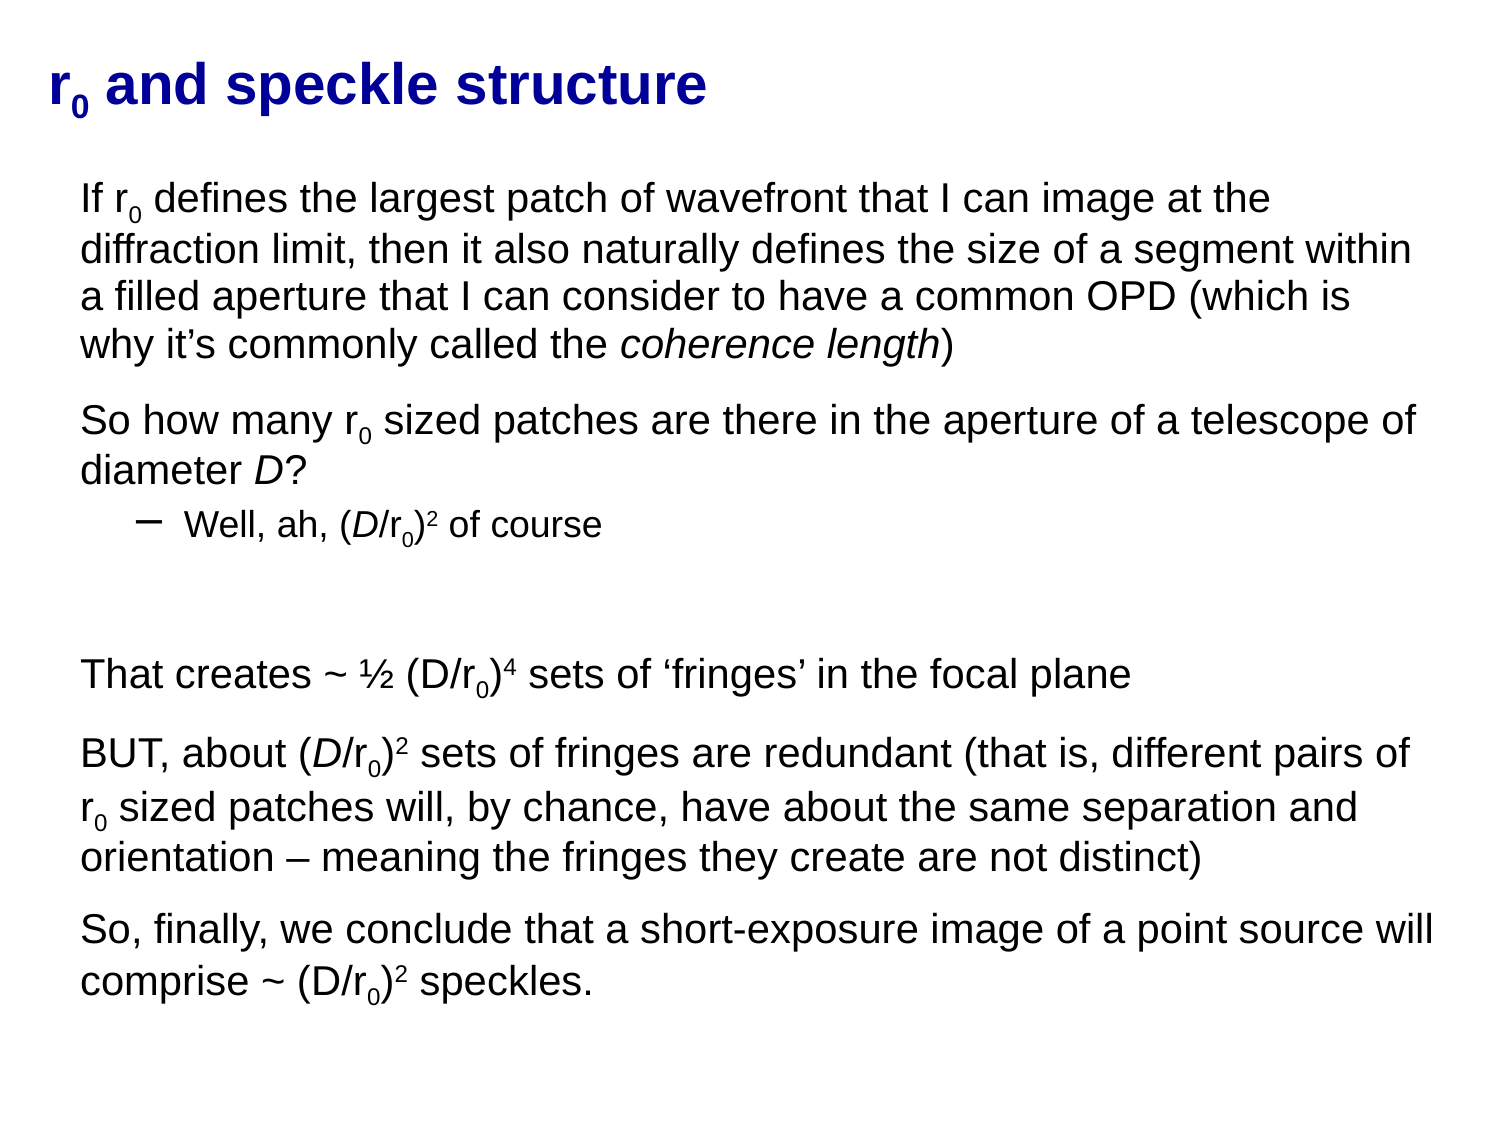

# r0 and speckle structure
If r0 defines the largest patch of wavefront that I can image at the diffraction limit, then it also naturally defines the size of a segment within a filled aperture that I can consider to have a common OPD (which is why it’s commonly called the coherence length)
So how many r0 sized patches are there in the aperture of a telescope of diameter D?
Well, ah, (D/r0)2 of course

That creates ~ ½ (D/r0)4 sets of ‘fringes’ in the focal plane
BUT, about (D/r0)2 sets of fringes are redundant (that is, different pairs of r0 sized patches will, by chance, have about the same separation and orientation – meaning the fringes they create are not distinct)
So, finally, we conclude that a short-exposure image of a point source will comprise ~ (D/r0)2 speckles.